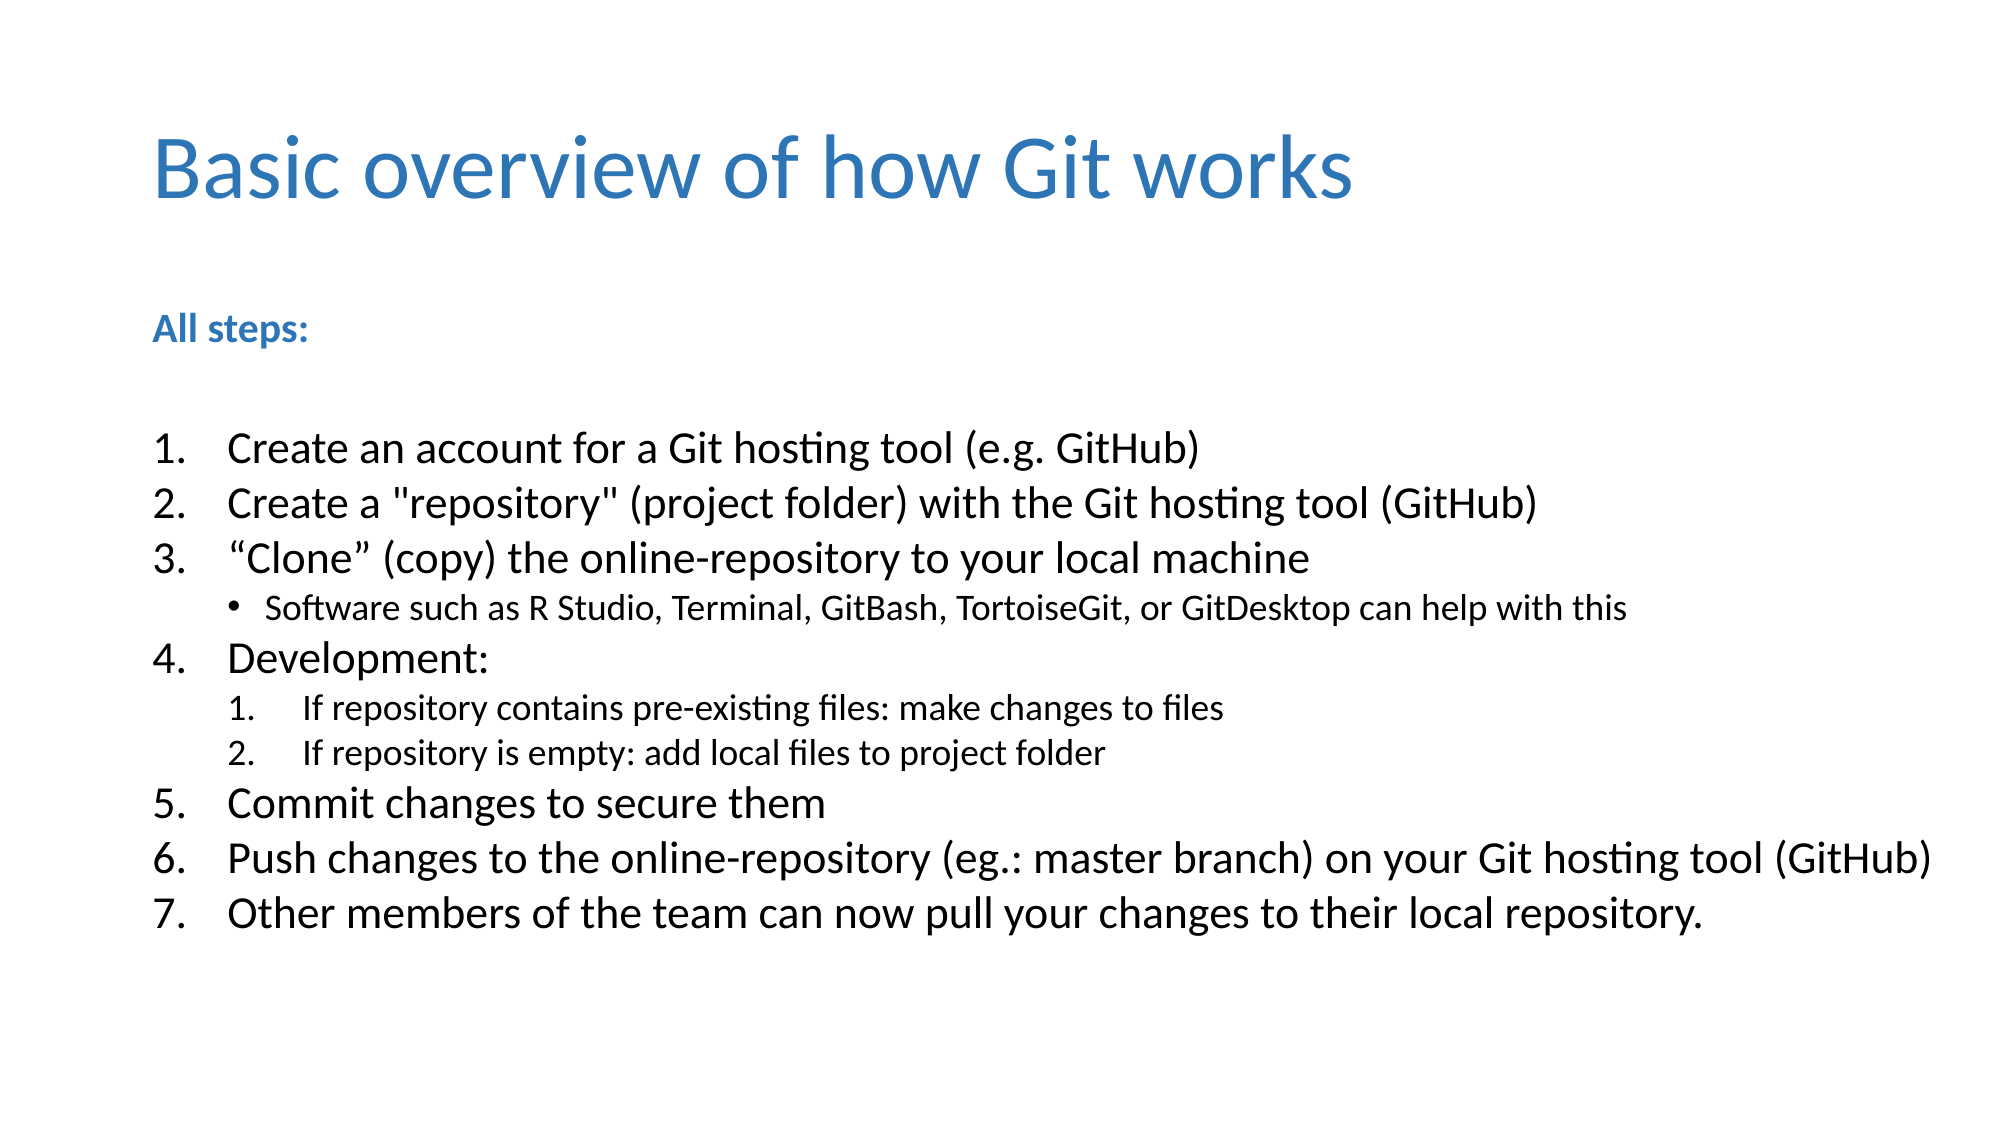

# Basic overview of how Git works
All steps:

Create an account for a Git hosting tool (e.g. GitHub)
Create a "repository" (project folder) with the Git hosting tool (GitHub)
“Clone” (copy) the online-repository to your local machine
Software such as R Studio, Terminal, GitBash, TortoiseGit, or GitDesktop can help with this
Development:
If repository contains pre-existing files: make changes to files
If repository is empty: add local files to project folder
Commit changes to secure them
Push changes to the online-repository (eg.: master branch) on your Git hosting tool (GitHub)
Other members of the team can now pull your changes to their local repository.